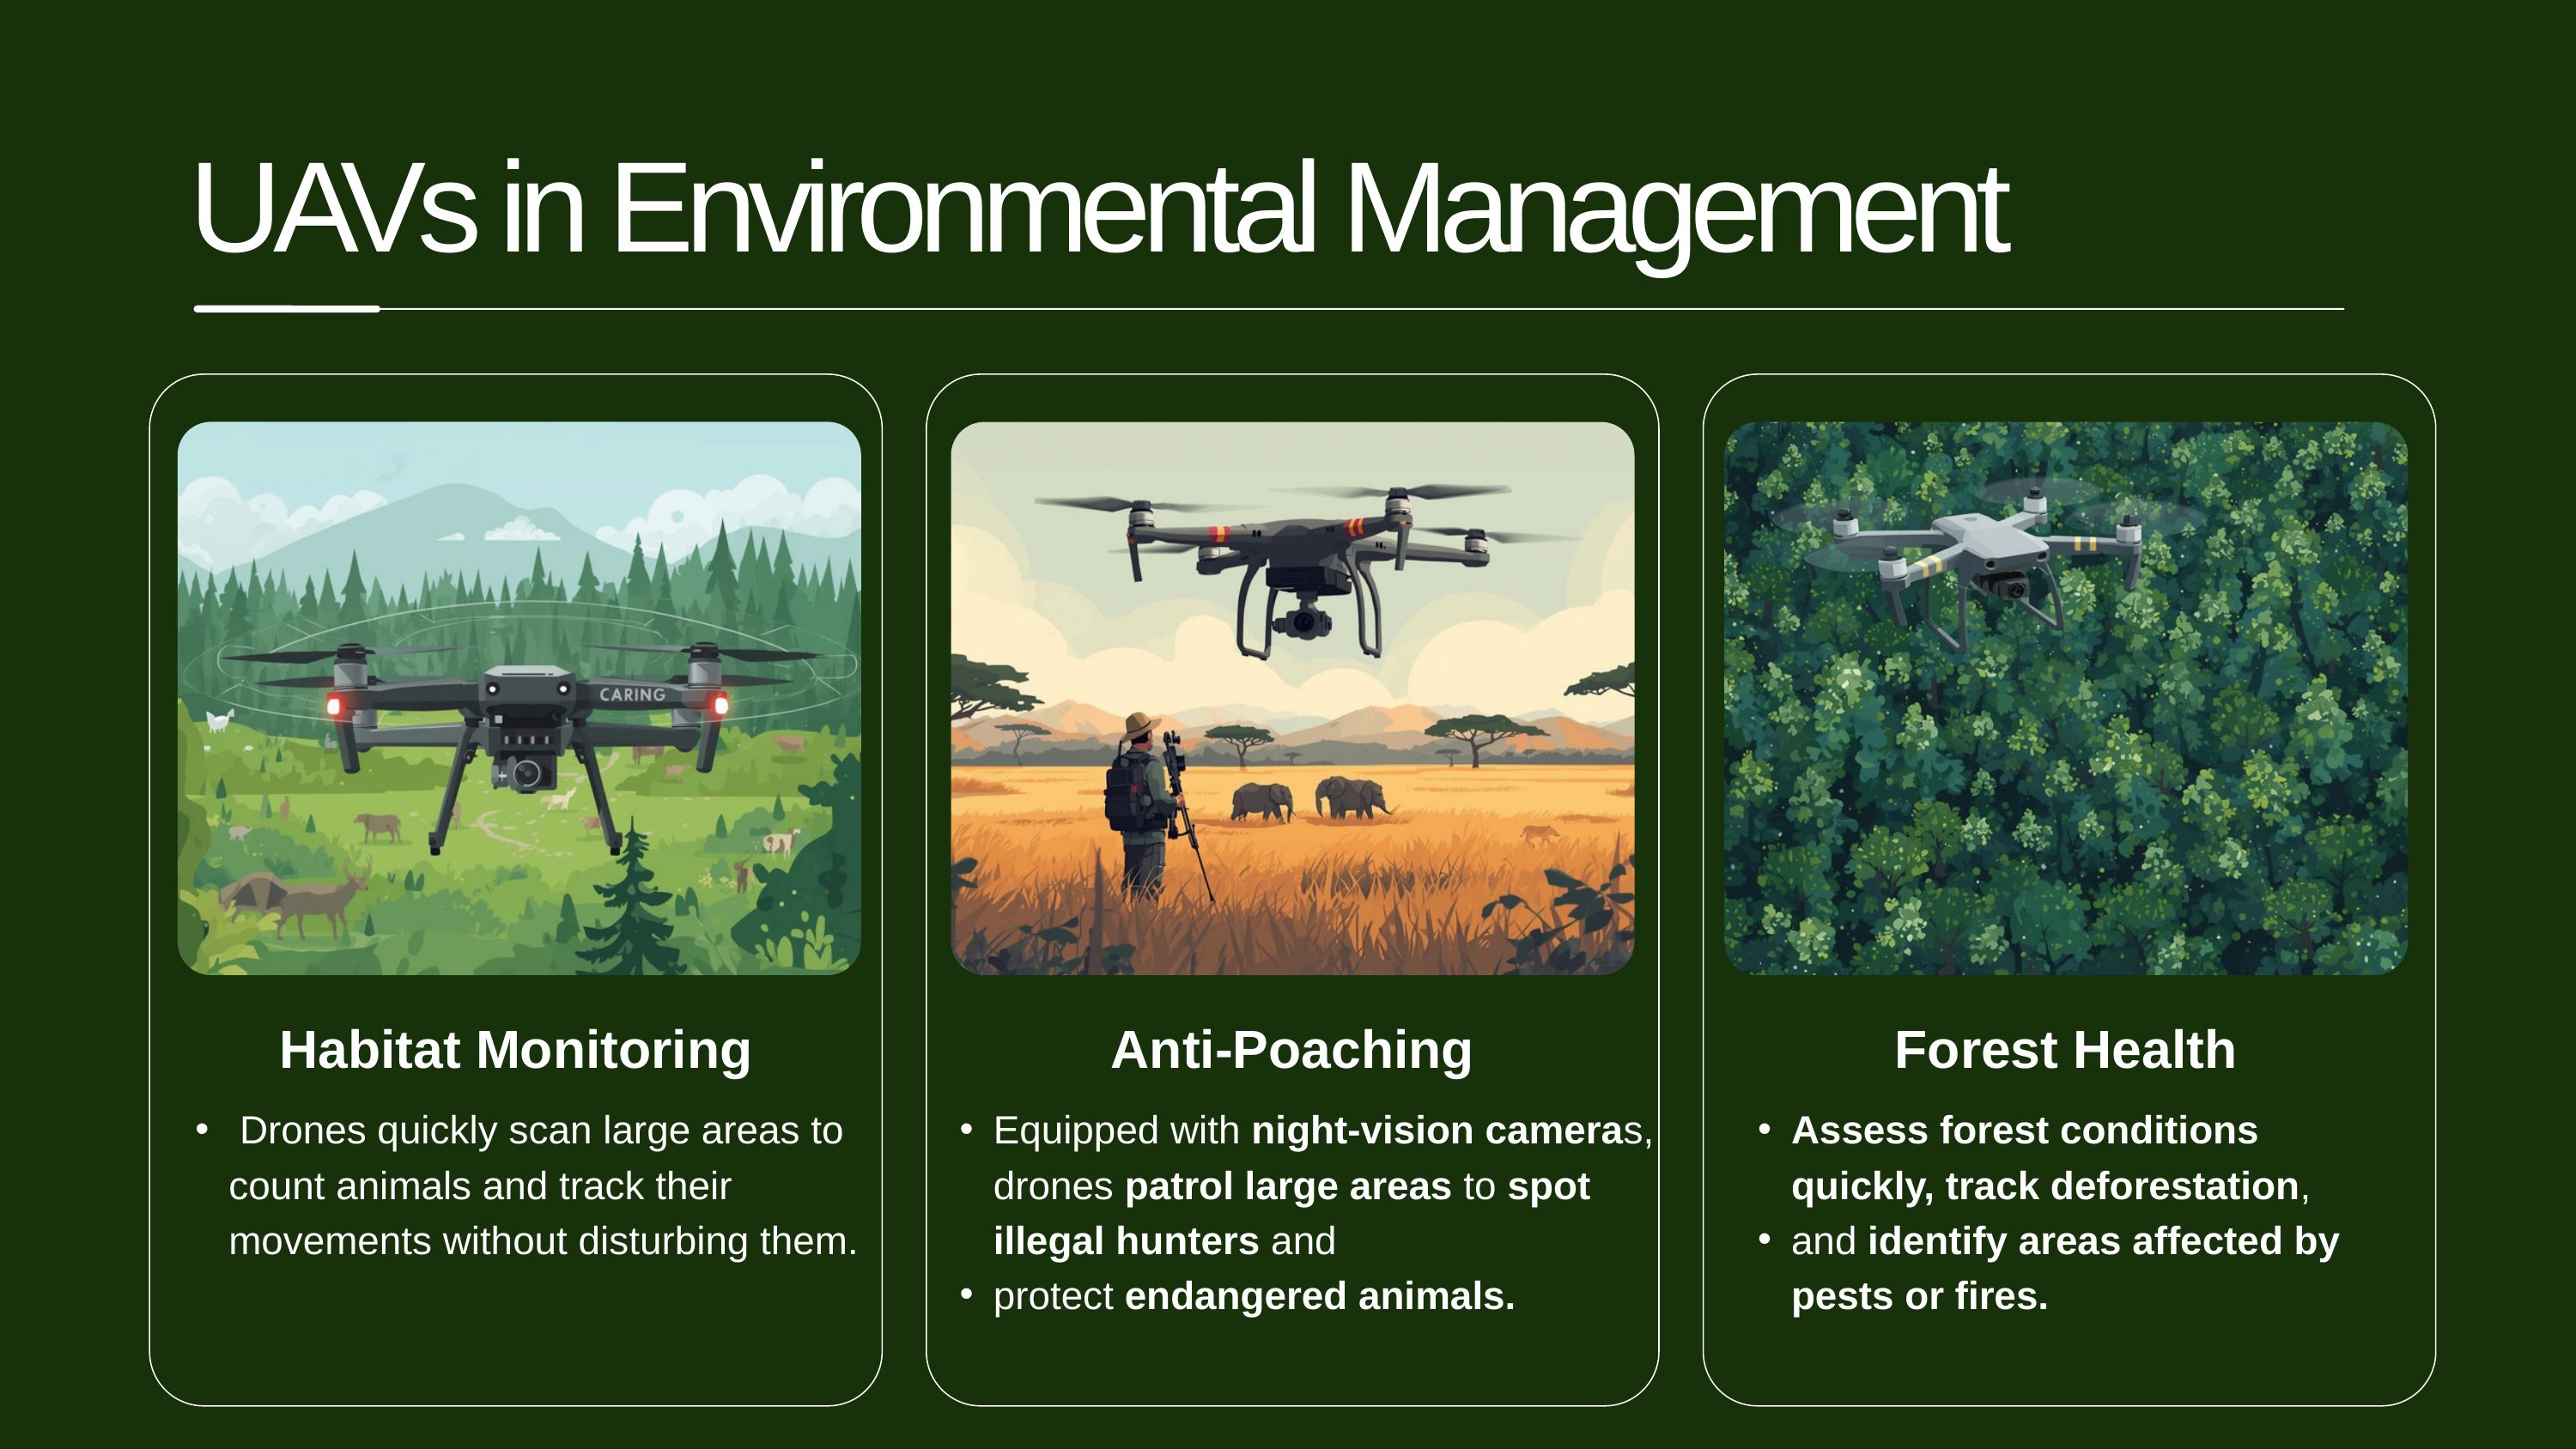

UAVs in Environmental Management

Habitat Monitoring
 Drones quickly scan large areas to count animals and track their movements without disturbing them.

Anti-Poaching
Equipped with night-vision cameras, drones patrol large areas to spot illegal hunters and
protect endangered animals.

Forest Health
Assess forest conditions quickly, track deforestation,
and identify areas affected by pests or fires.